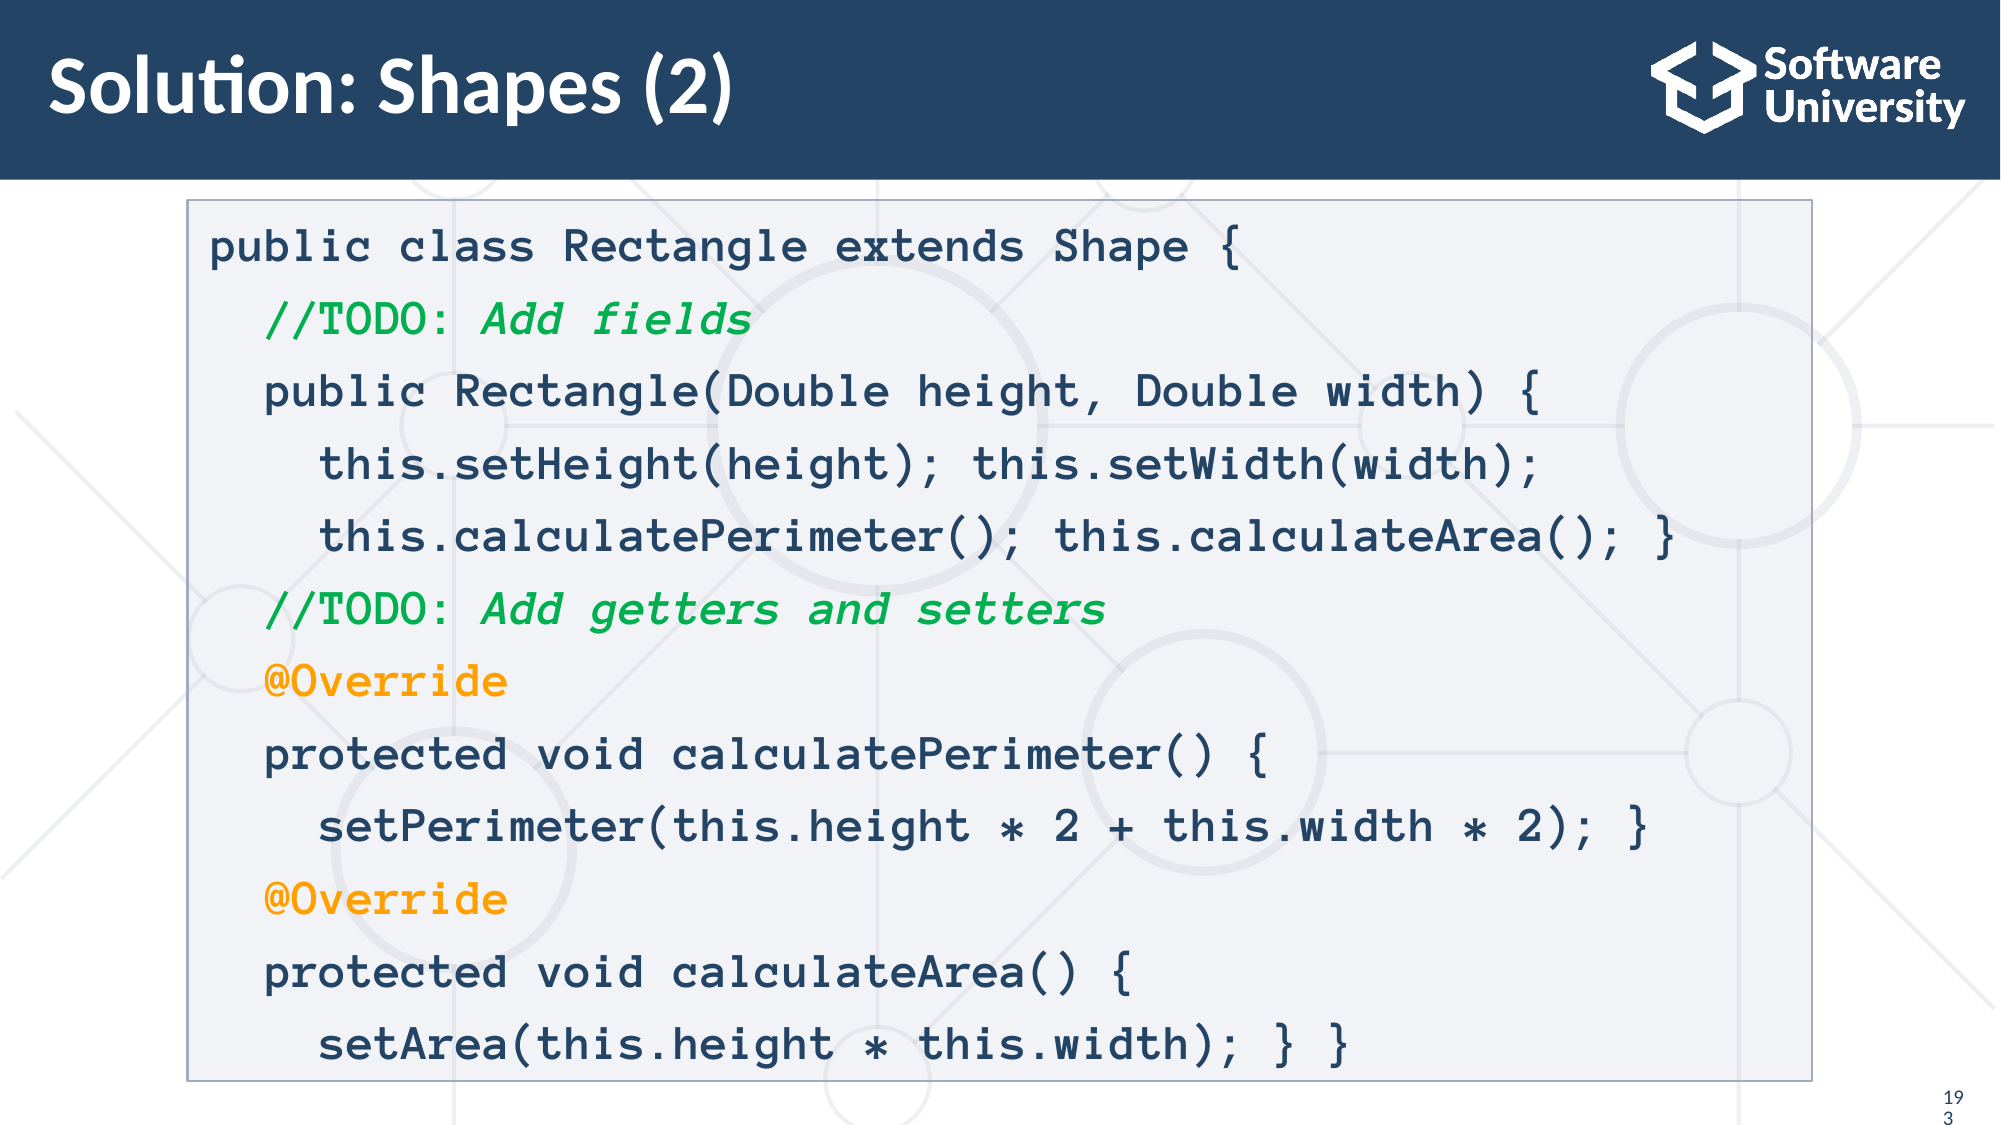

# Solution: Shapes (2)
public class Rectangle extends Shape {
  //TODO: Add fields
  public Rectangle(Double height, Double width) {
    this.setHeight(height); this.setWidth(width);
    this.calculatePerimeter(); this.calculateArea(); }
  //TODO: Add getters and setters
  @Override
  protected void calculatePerimeter() {
    setPerimeter(this.height * 2 + this.width * 2); }
  @Override
  protected void calculateArea() {
    setArea(this.height * this.width); } }
193